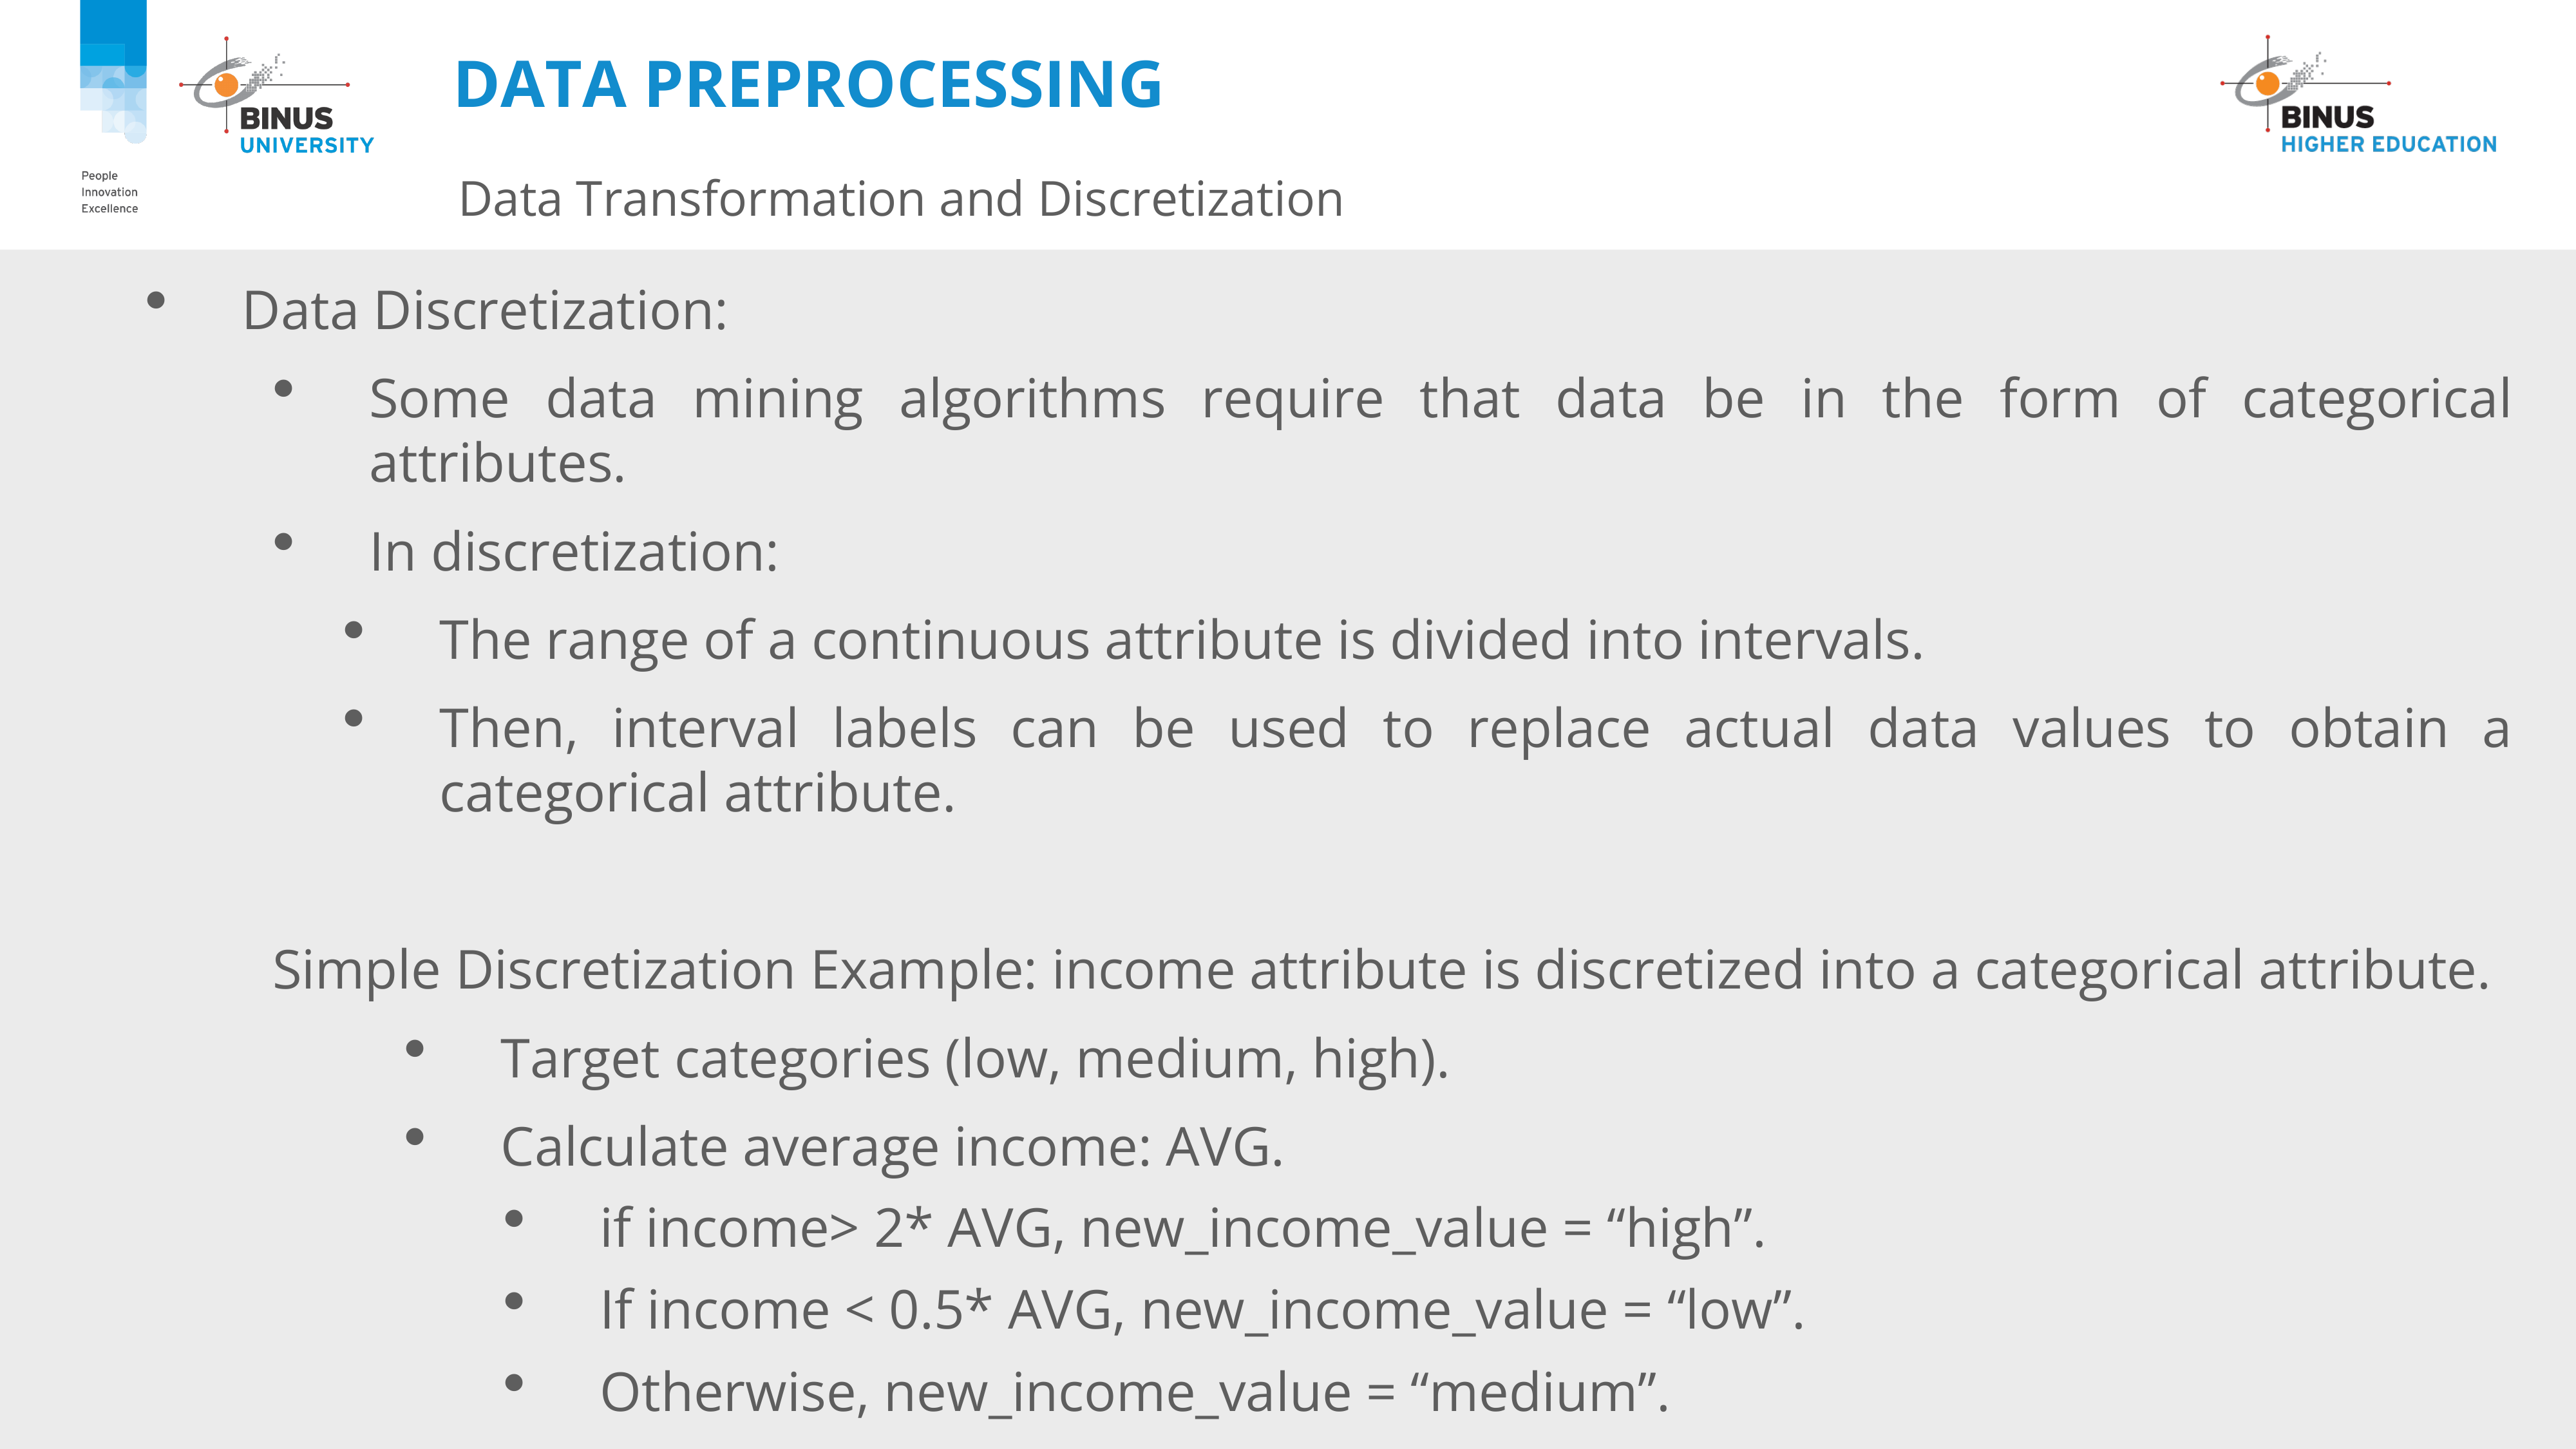

# Data Preprocessing
Data Transformation and Discretization
Data Discretization:
Some data mining algorithms require that data be in the form of categorical attributes.
In discretization:
The range of a continuous attribute is divided into intervals.
Then, interval labels can be used to replace actual data values to obtain a categorical attribute.

Simple Discretization Example: income attribute is discretized into a categorical attribute.
Target categories (low, medium, high).
Calculate average income: AVG.
if income> 2* AVG, new_income_value = “high”.
If income < 0.5* AVG, new_income_value = “low”.
Otherwise, new_income_value = “medium”.